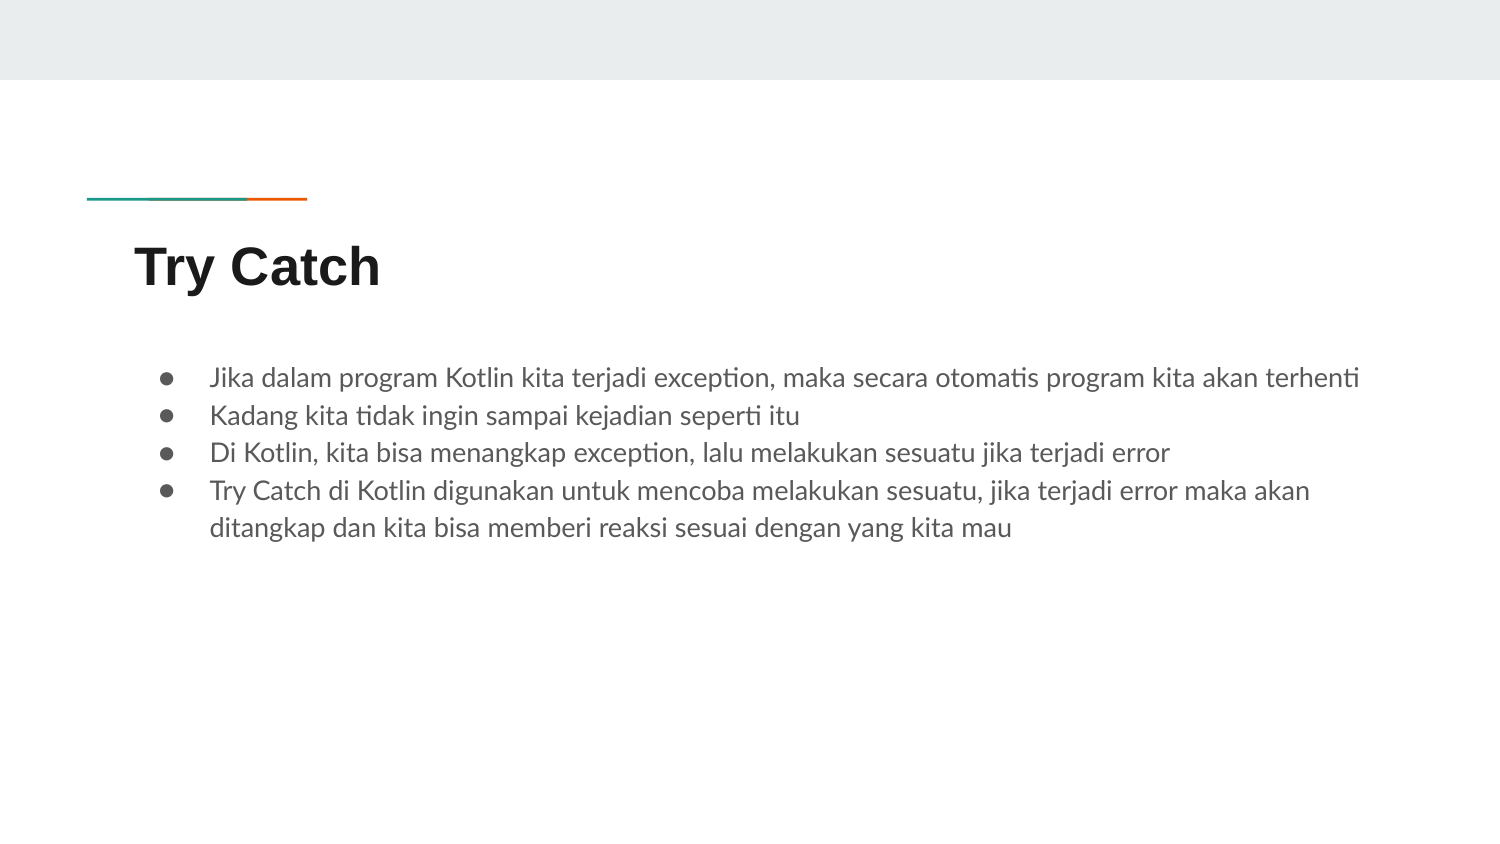

# Try Catch
Jika dalam program Kotlin kita terjadi exception, maka secara otomatis program kita akan terhenti
Kadang kita tidak ingin sampai kejadian seperti itu
Di Kotlin, kita bisa menangkap exception, lalu melakukan sesuatu jika terjadi error
Try Catch di Kotlin digunakan untuk mencoba melakukan sesuatu, jika terjadi error maka akan ditangkap dan kita bisa memberi reaksi sesuai dengan yang kita mau